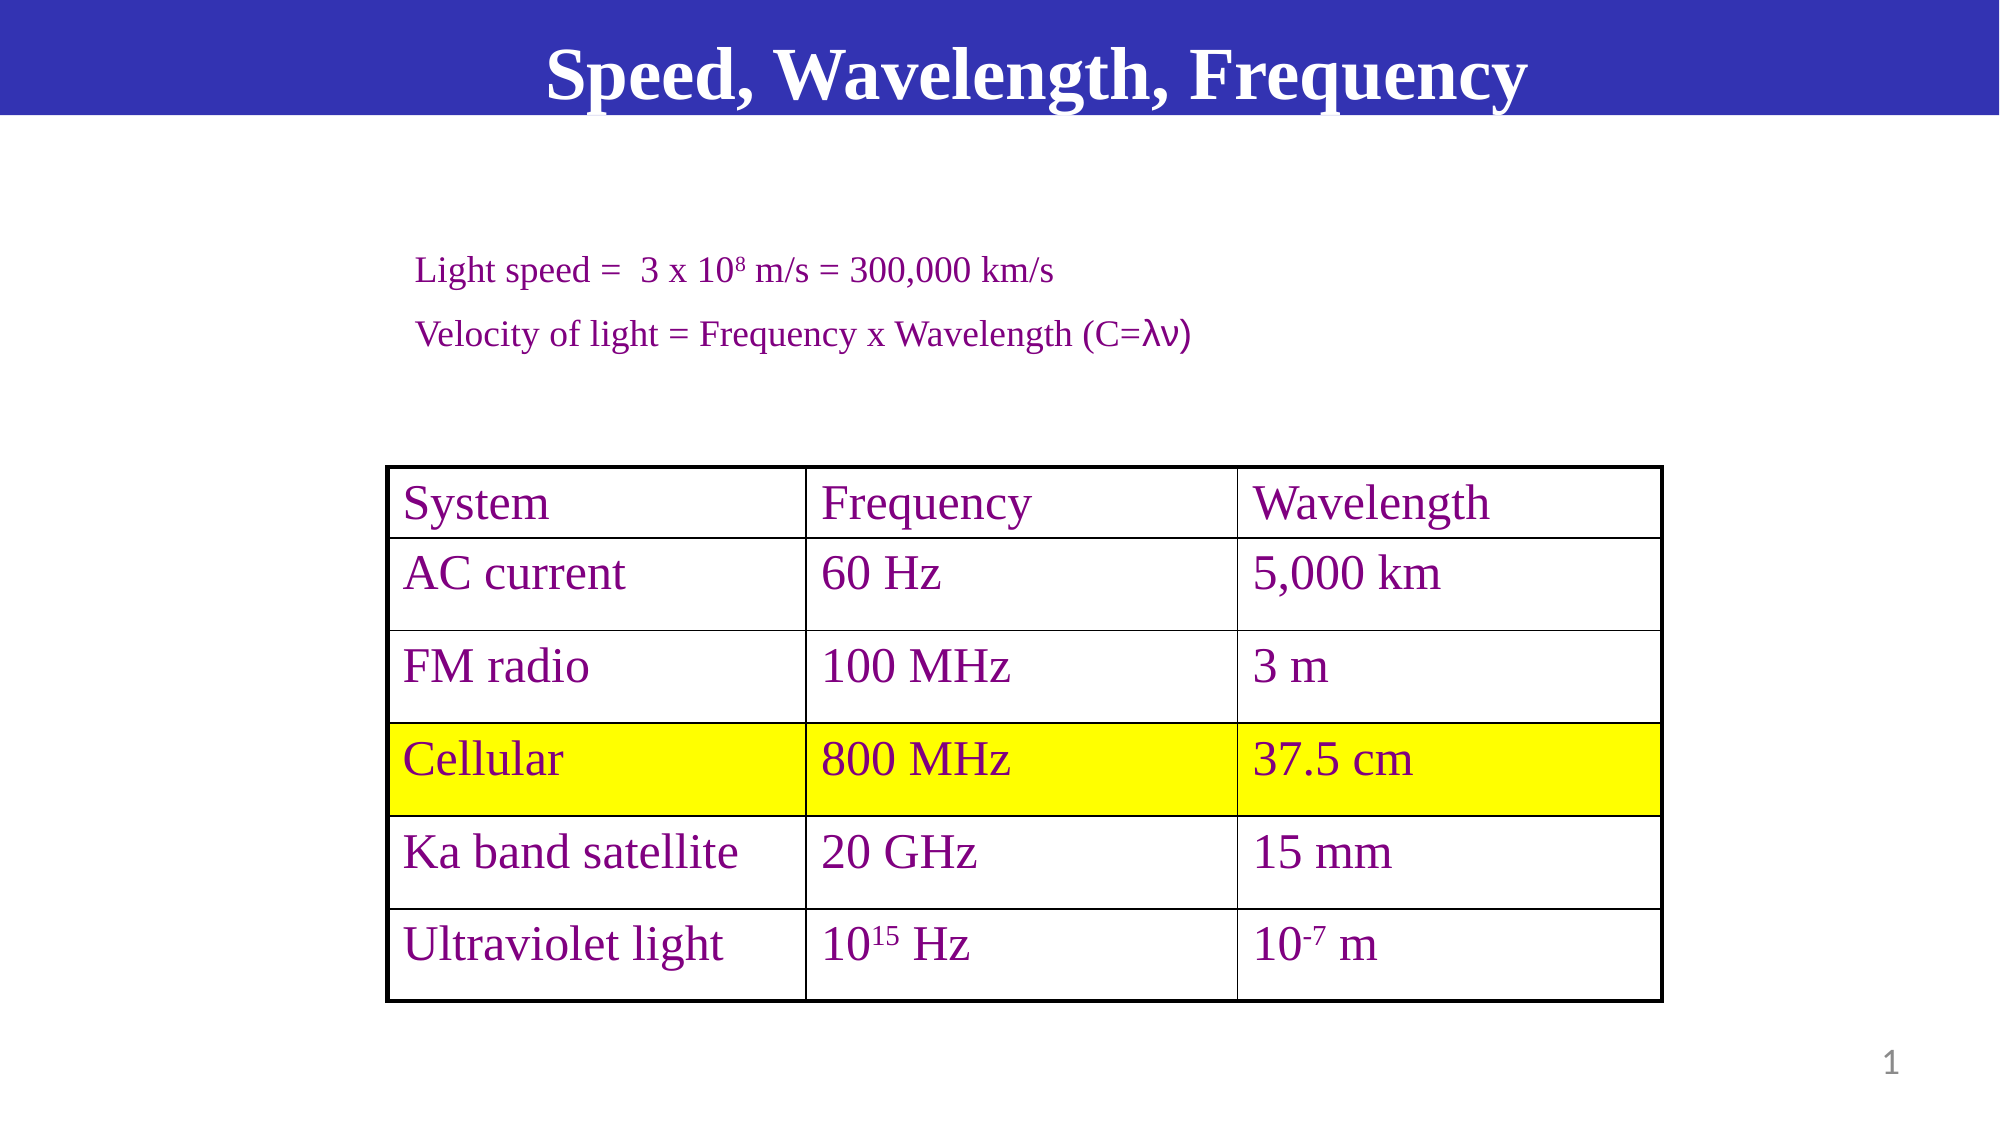

# Speed, Wavelength, Frequency
Light speed =  3 x 108 m/s = 300,000 km/s
Velocity of light = Frequency x Wavelength (C=λν)
| System | Frequency | Wavelength |
| --- | --- | --- |
| AC current | 60 Hz | 5,000 km |
| FM radio | 100 MHz | 3 m |
| Cellular | 800 MHz | 37.5 cm |
| Ka band satellite | 20 GHz | 15 mm |
| Ultraviolet light | 1015 Hz | 10-7 m |
1